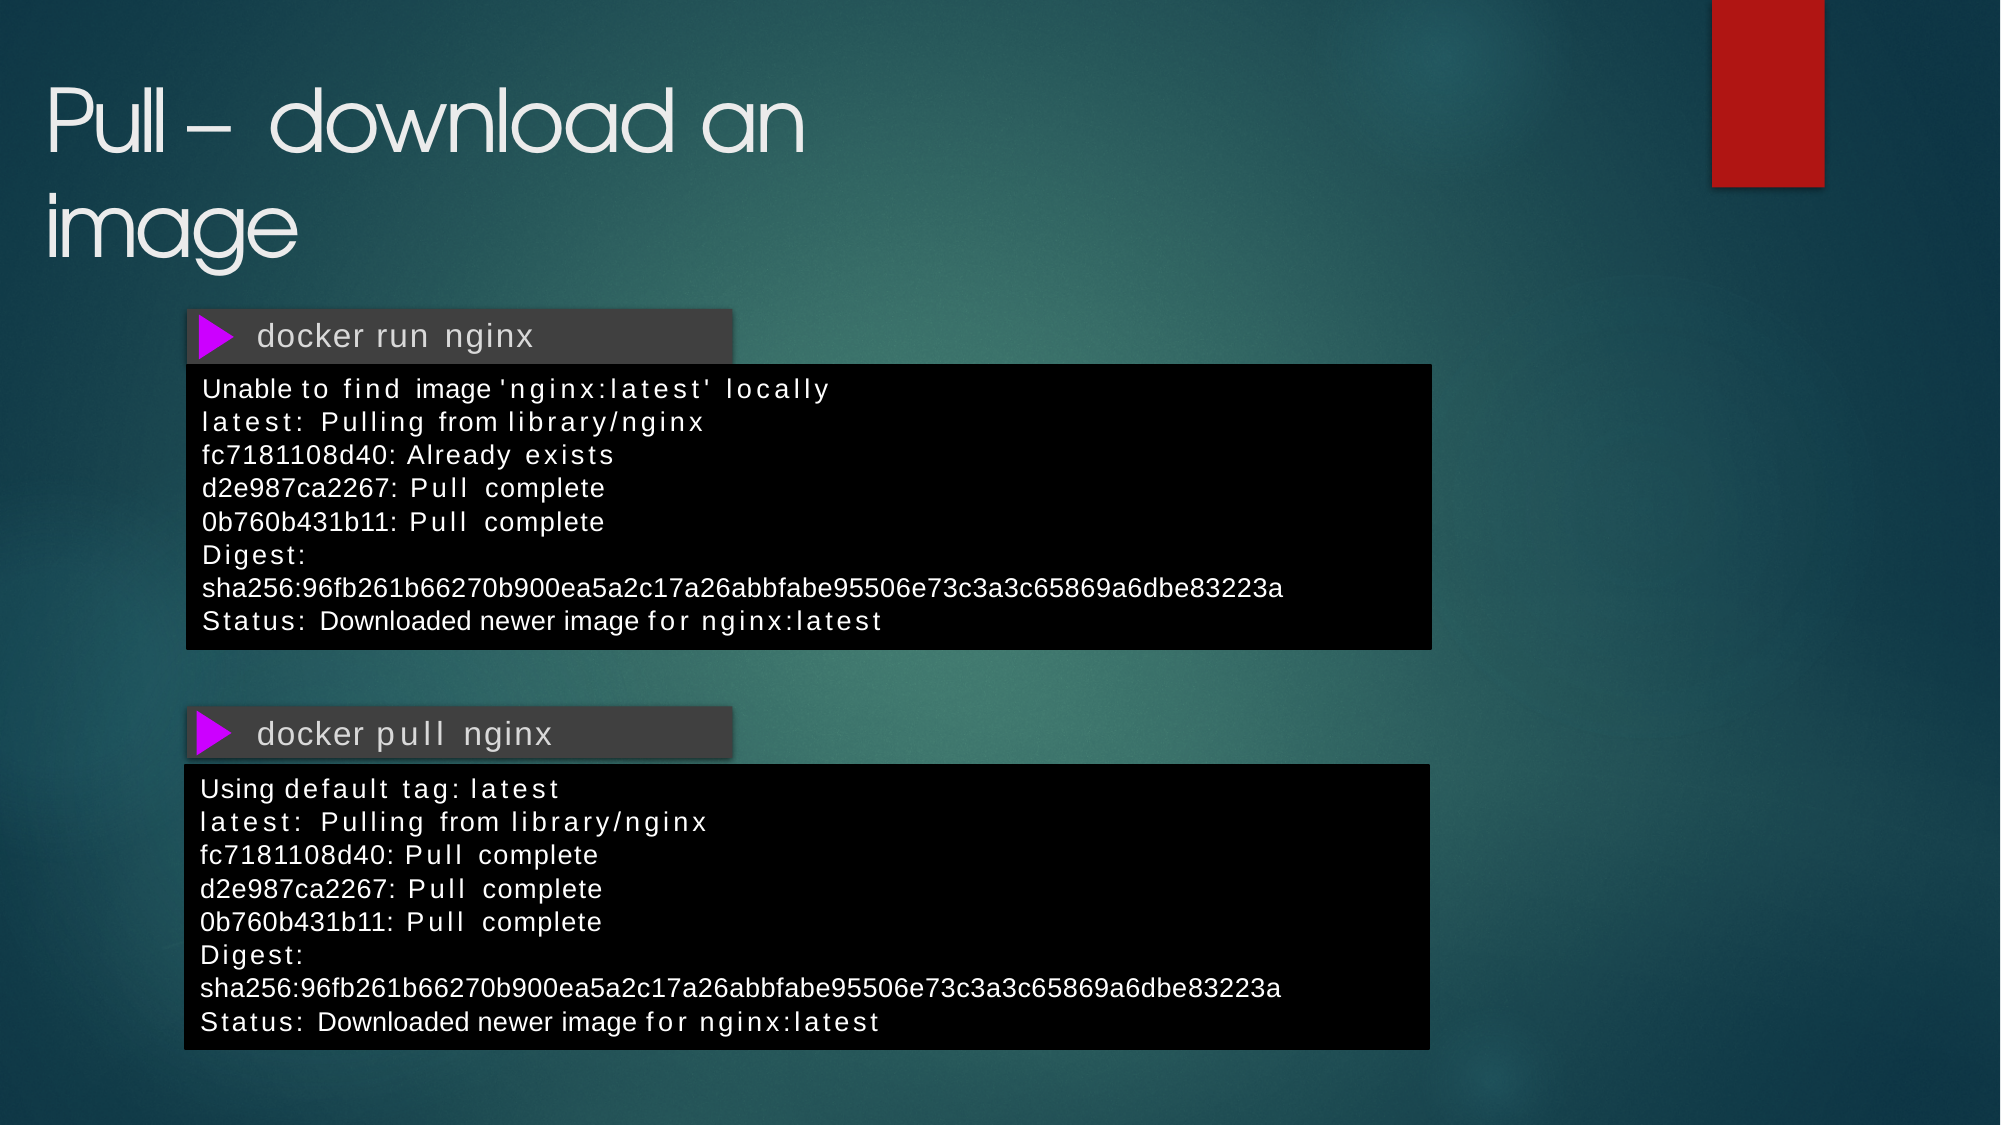

# Pull – download an image

docker run nginx

Unable to find image 'nginx:latest' locally  latest: Pulling from library/nginx  fc7181108d40: Already exists
d2e987ca2267: Pull complete  0b760b431b11: Pull complete  Digest:
sha256:96fb261b66270b900ea5a2c17a26abbfabe95506e73c3a3c65869a6dbe83223a  Status: Downloaded newer image for nginx:latest

docker pull nginx

Using default tag: latest
latest: Pulling from library/nginx  fc7181108d40: Pull complete
d2e987ca2267: Pull complete  0b760b431b11: Pull complete  Digest:
sha256:96fb261b66270b900ea5a2c17a26abbfabe95506e73c3a3c65869a6dbe83223a  Status: Downloaded newer image for nginx:latest